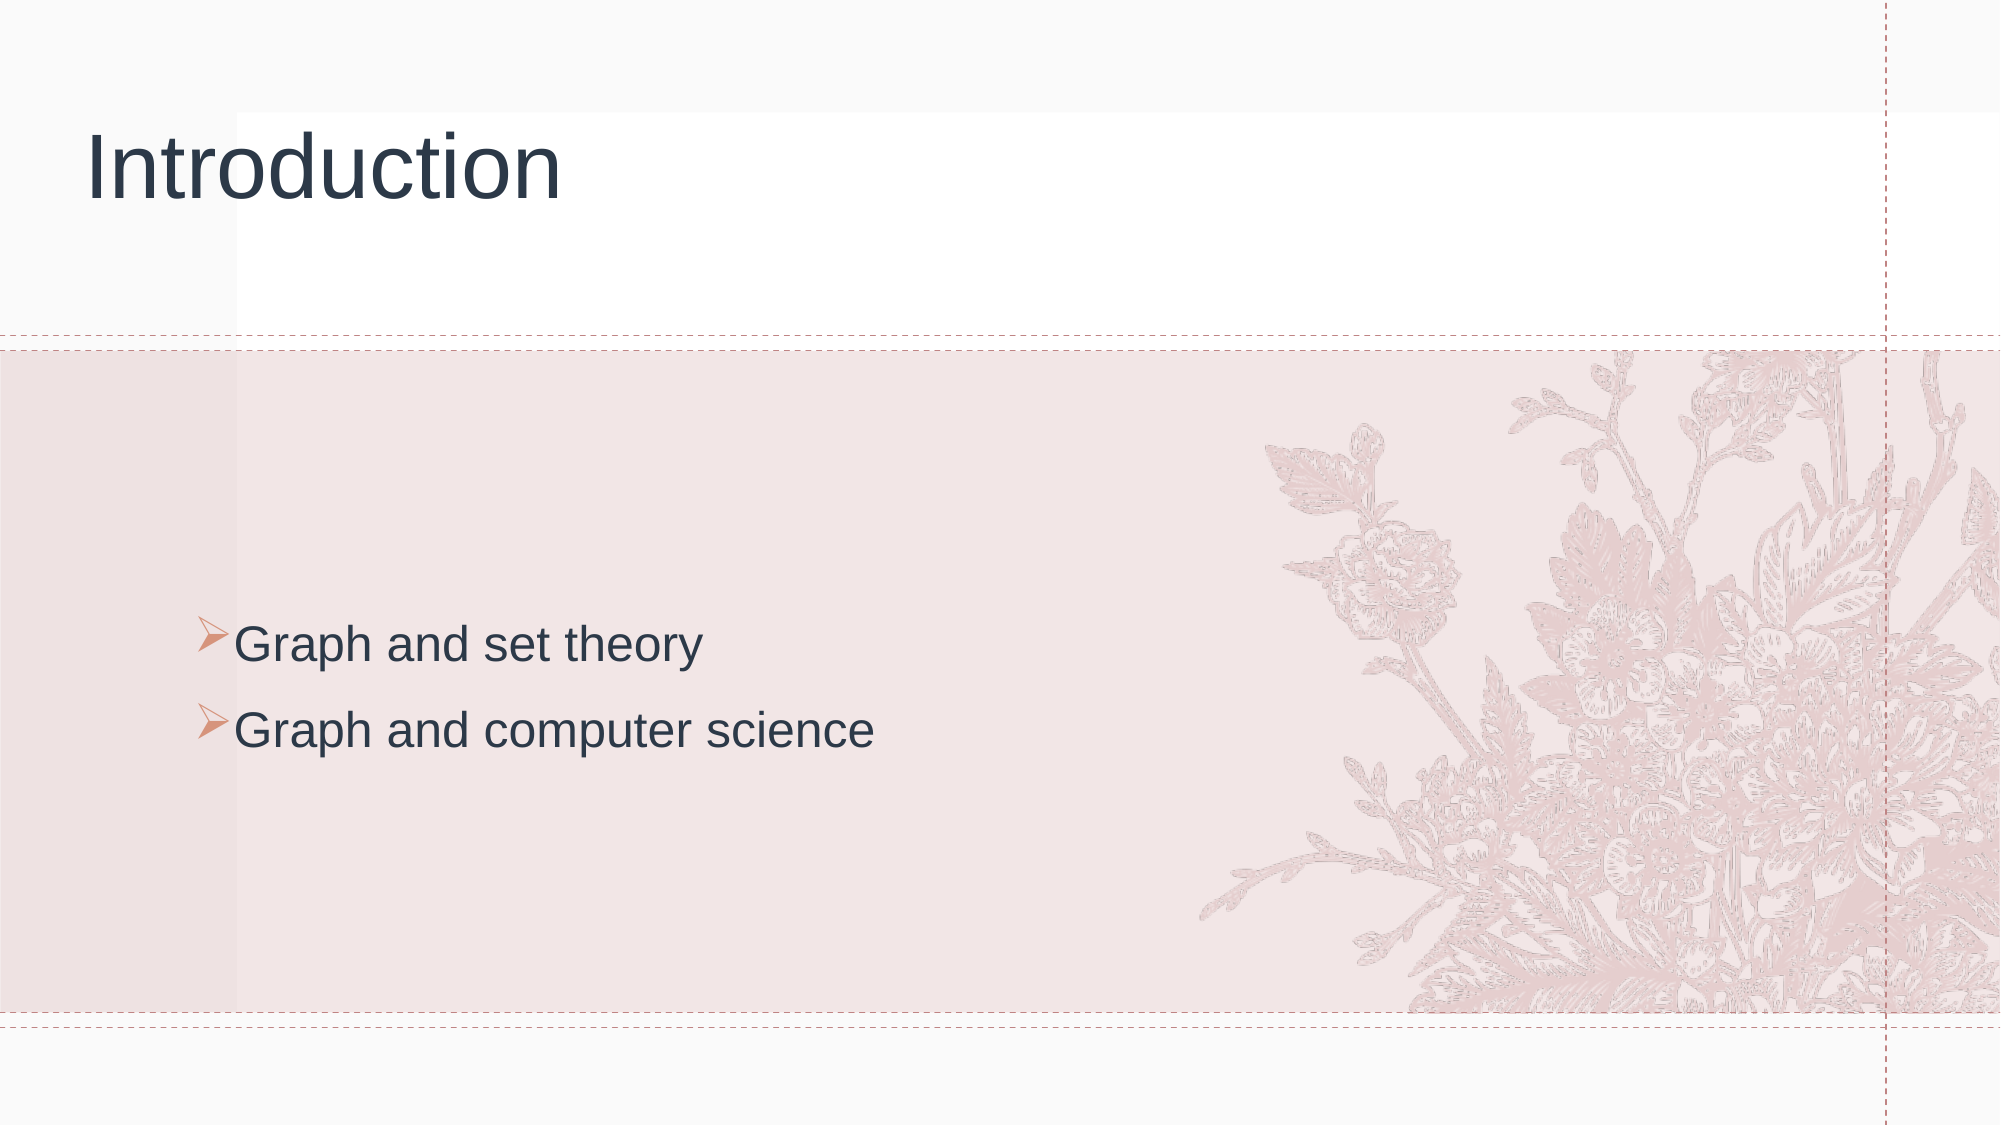

# Introduction
Graph and set theory
Graph and computer science